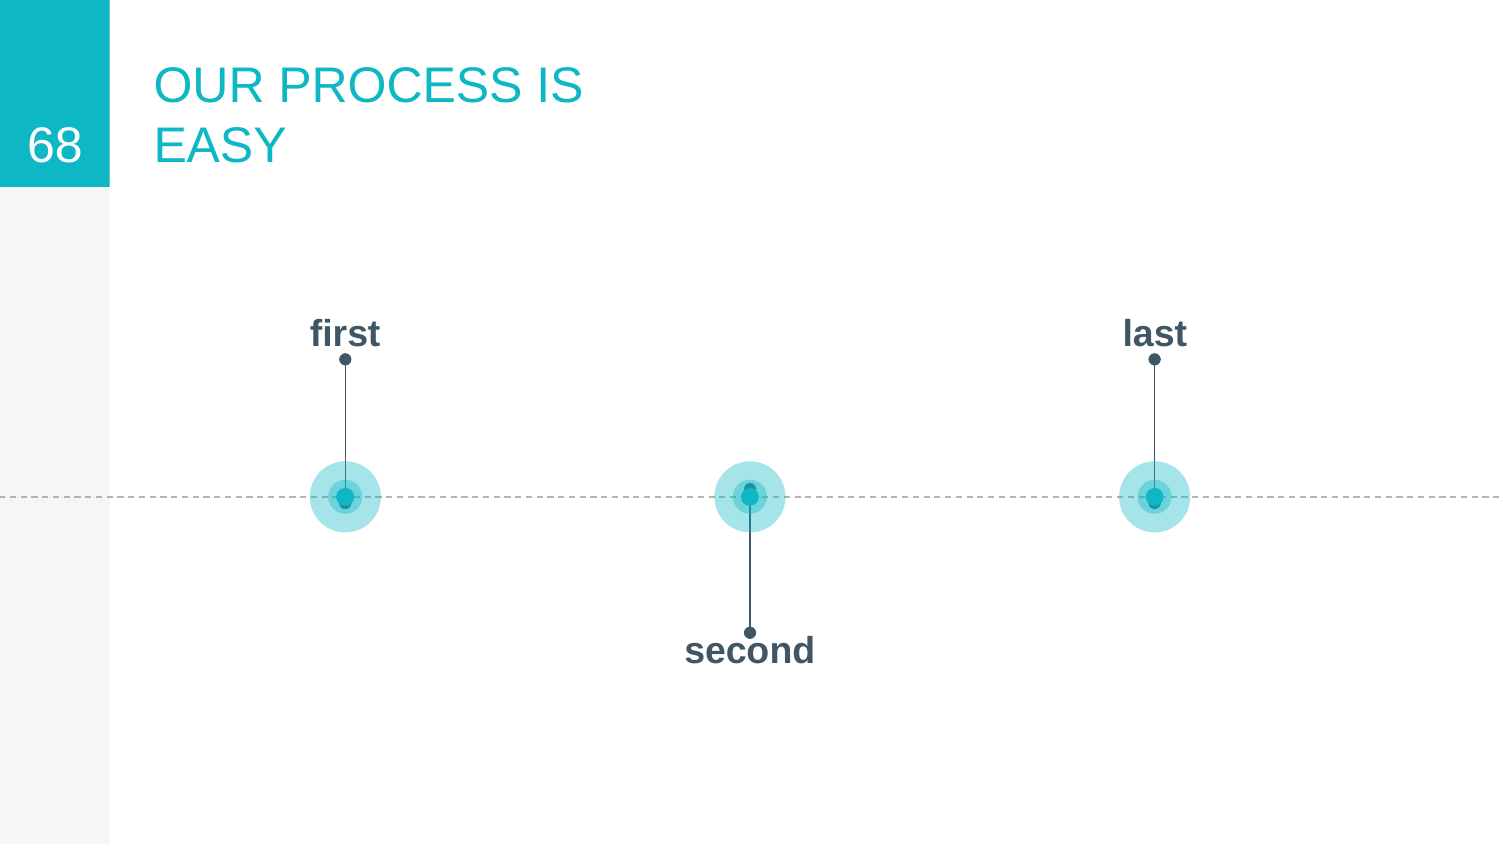

68
# OUR PROCESS IS EASY
first
last

second